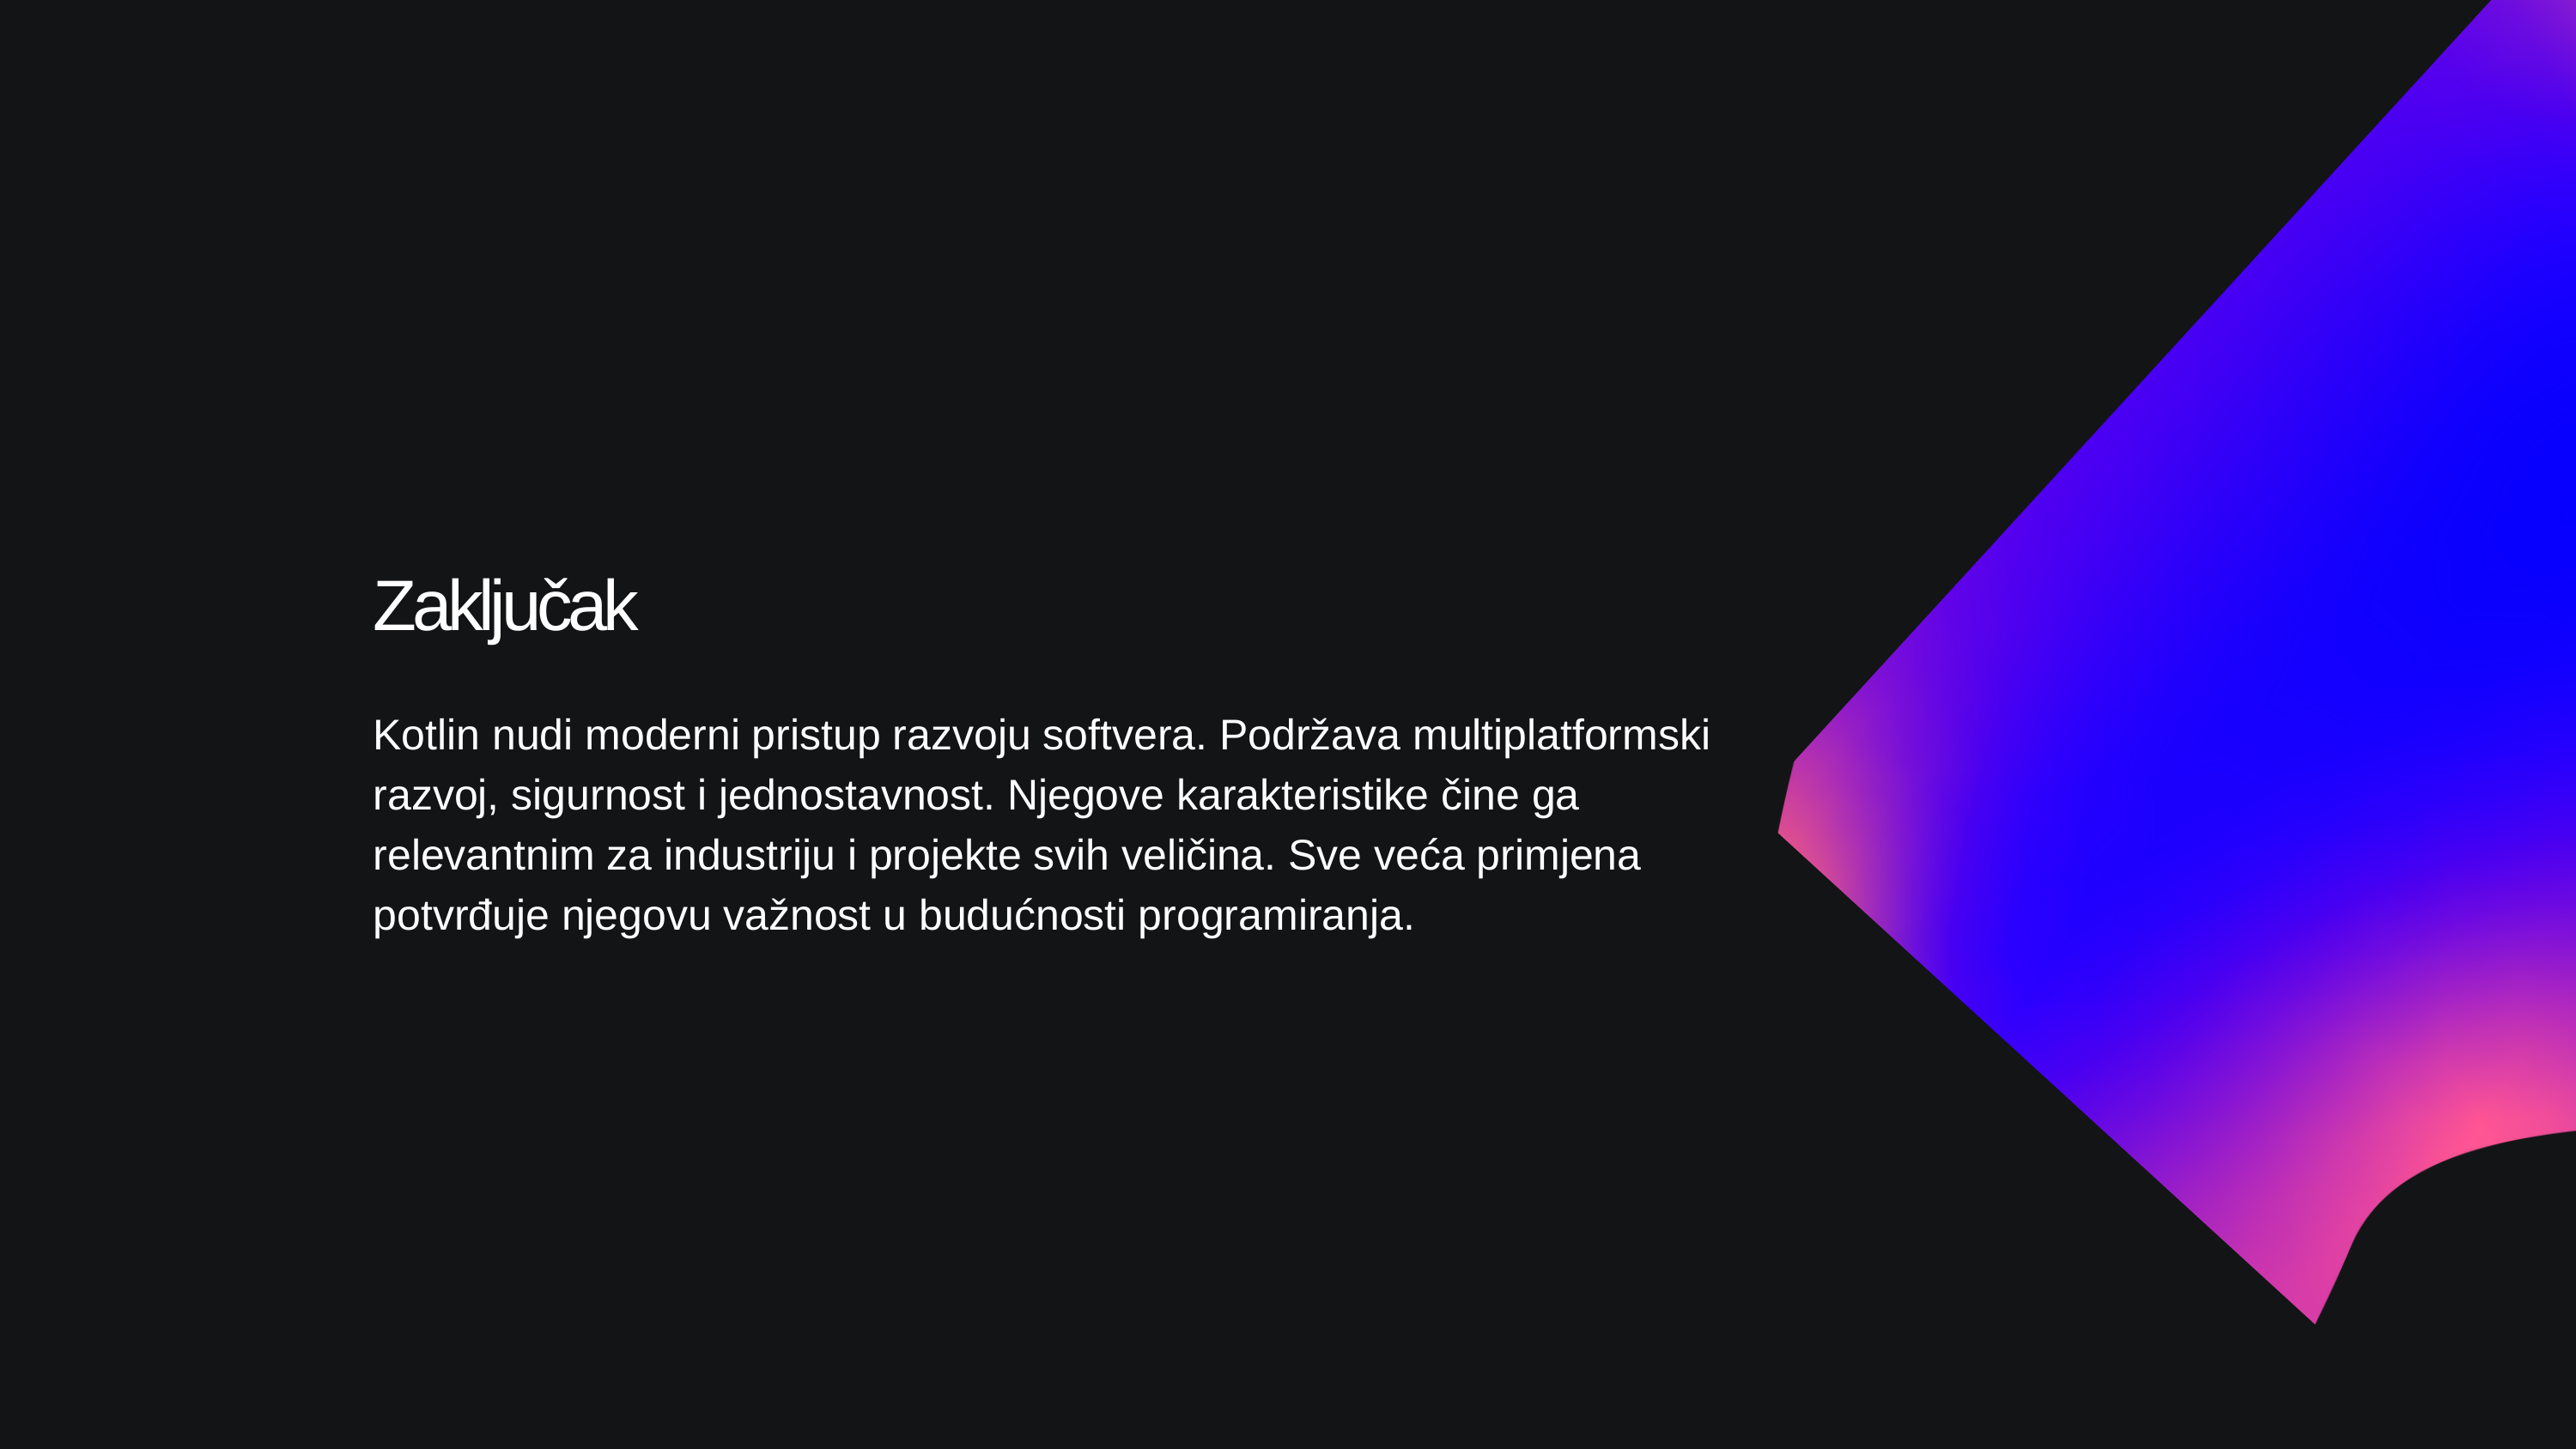

Zaključak
Kotlin nudi moderni pristup razvoju softvera. Podržava multiplatformski razvoj, sigurnost i jednostavnost. Njegove karakteristike čine ga relevantnim za industriju i projekte svih veličina. Sve veća primjena potvrđuje njegovu važnost u budućnosti programiranja.